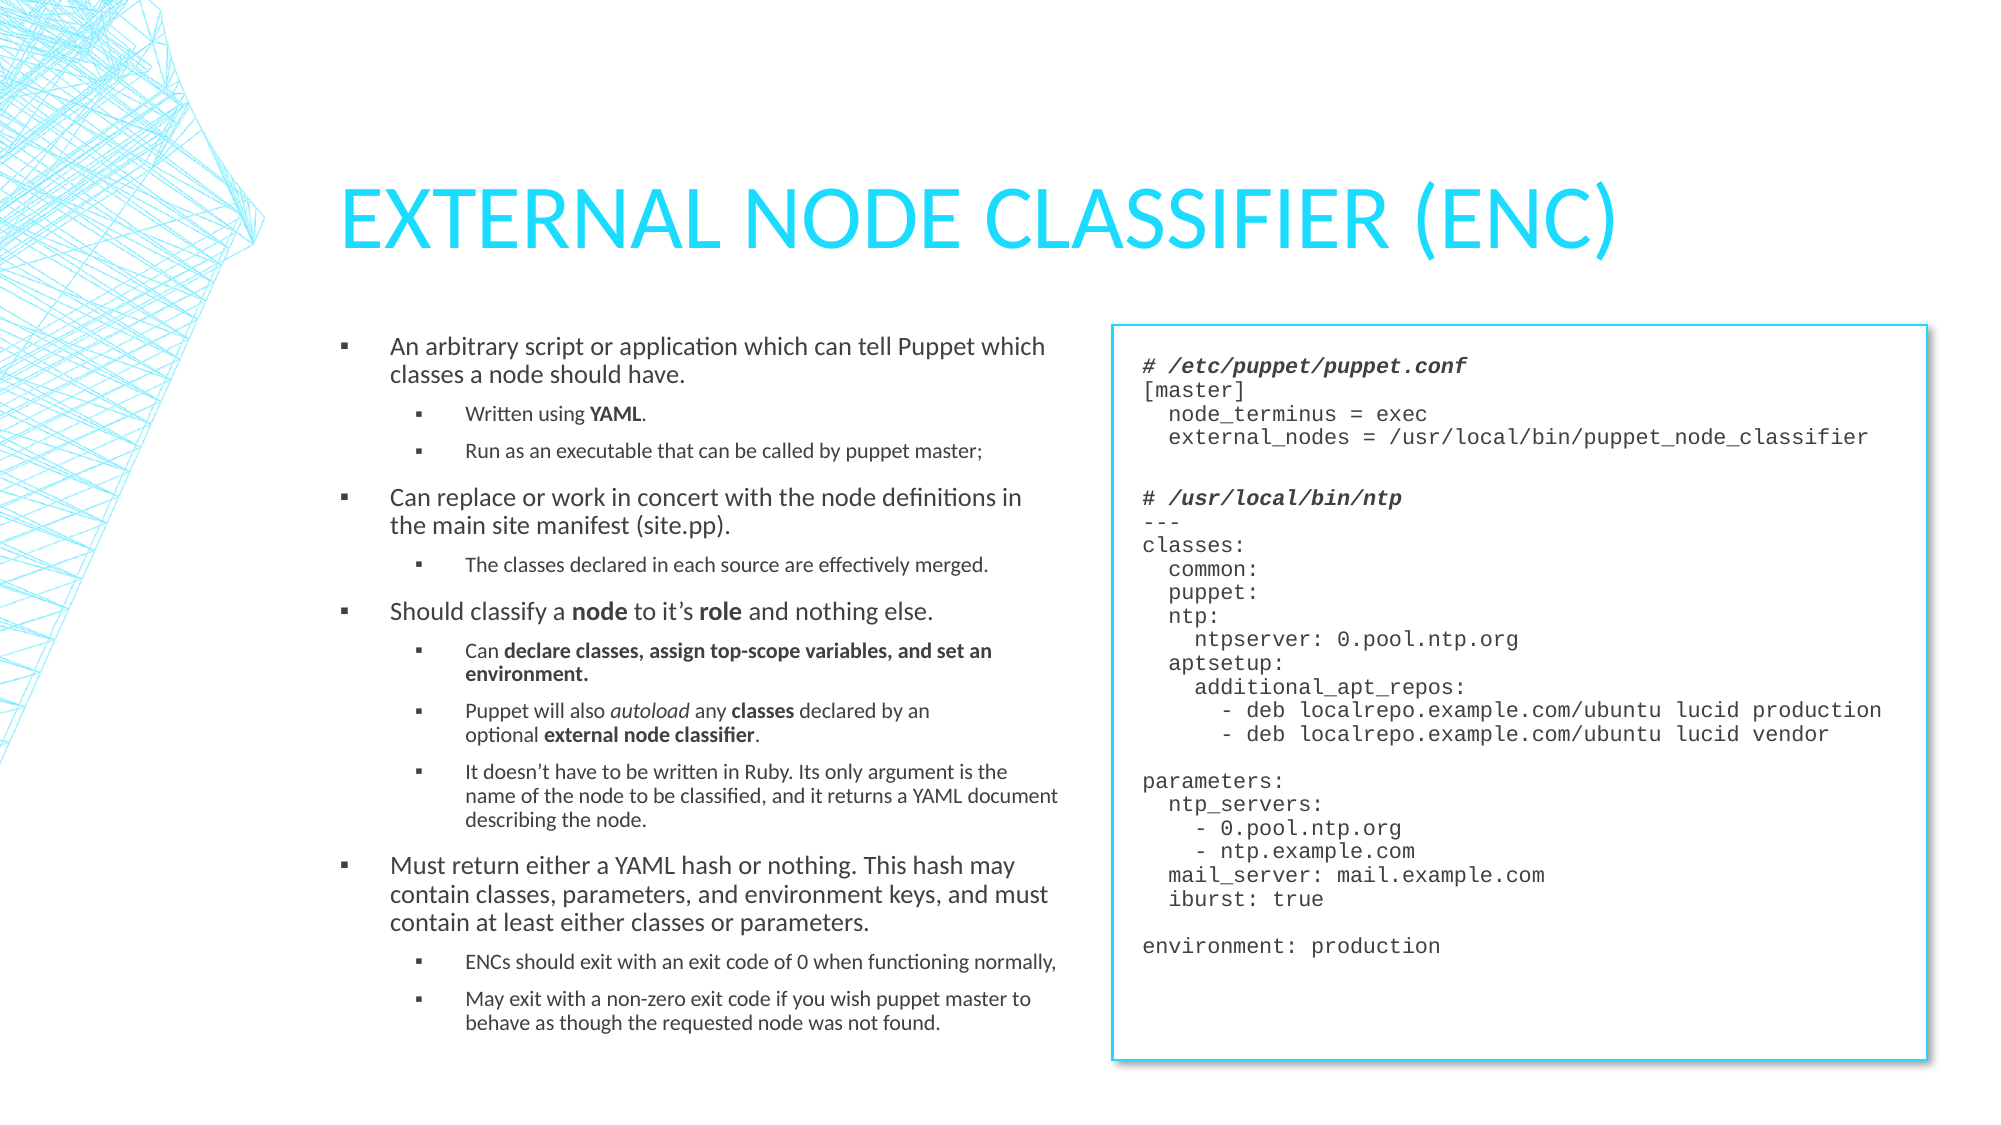

# External Node Classifier (ENC)
An arbitrary script or application which can tell Puppet which classes a node should have.
Written using YAML.
Run as an executable that can be called by puppet master;
Can replace or work in concert with the node definitions in the main site manifest (site.pp).
The classes declared in each source are effectively merged.
Should classify a node to it’s role and nothing else.
Can declare classes, assign top-scope variables, and set an environment.
Puppet will also autoload any classes declared by an optional external node classifier.
It doesn’t have to be written in Ruby. Its only argument is the name of the node to be classified, and it returns a YAML document describing the node.
Must return either a YAML hash or nothing. This hash may contain classes, parameters, and environment keys, and must contain at least either classes or parameters.
ENCs should exit with an exit code of 0 when functioning normally,
May exit with a non-zero exit code if you wish puppet master to behave as though the requested node was not found.

# /etc/puppet/puppet.conf [master] node_terminus = exec external_nodes = /usr/local/bin/puppet_node_classifier
# /usr/local/bin/ntp --- classes: common: puppet: ntp: ntpserver: 0.pool.ntp.org aptsetup: additional_apt_repos: - deb localrepo.example.com/ubuntu lucid production - deb localrepo.example.com/ubuntu lucid vendor parameters: ntp_servers: - 0.pool.ntp.org - ntp.example.com mail_server: mail.example.com iburst: true environment: production